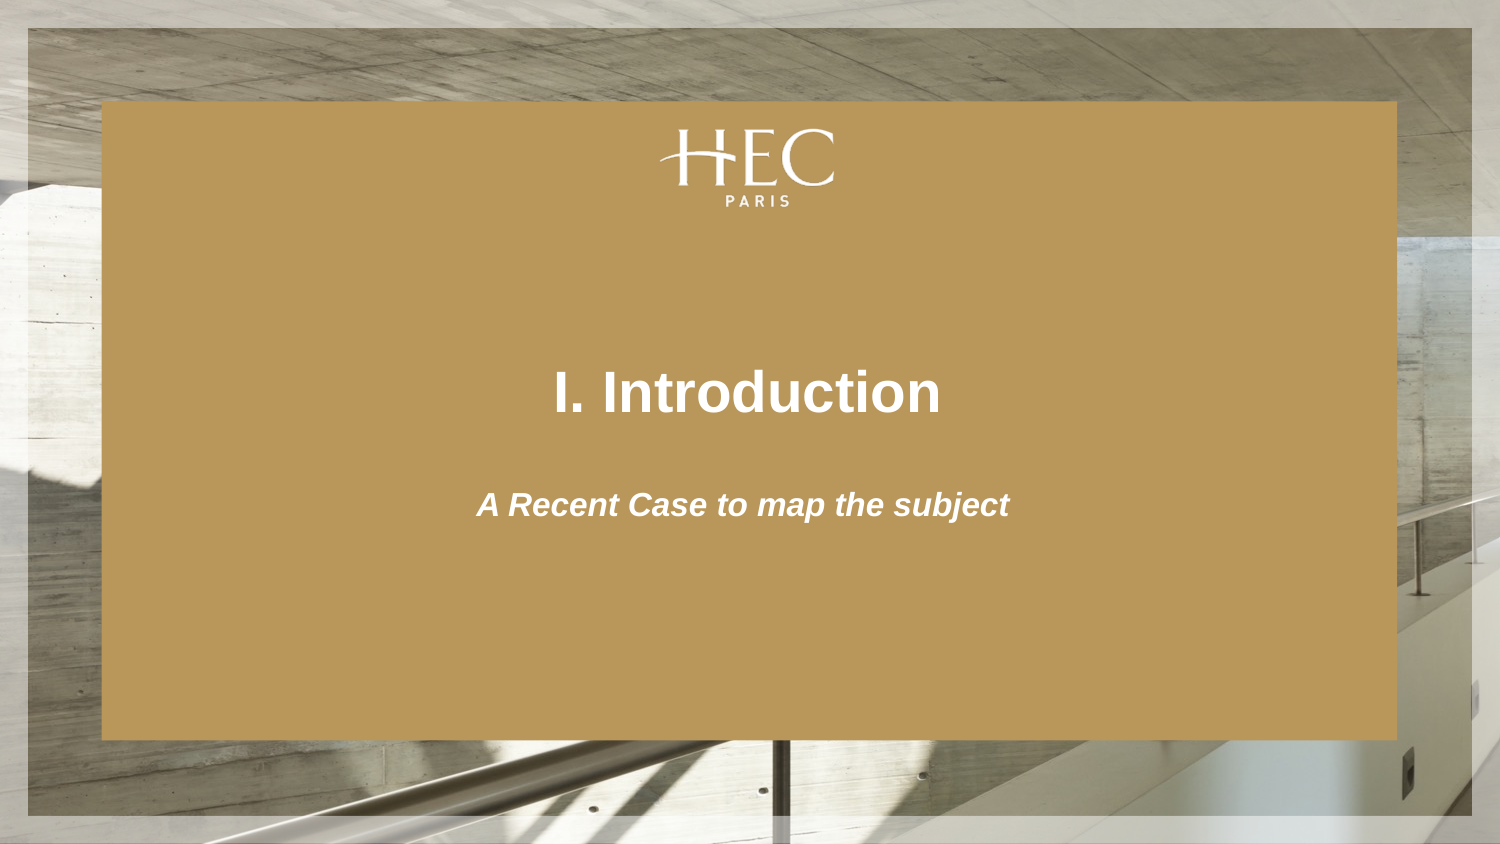

I. Introduction

A Recent Case to map the subject